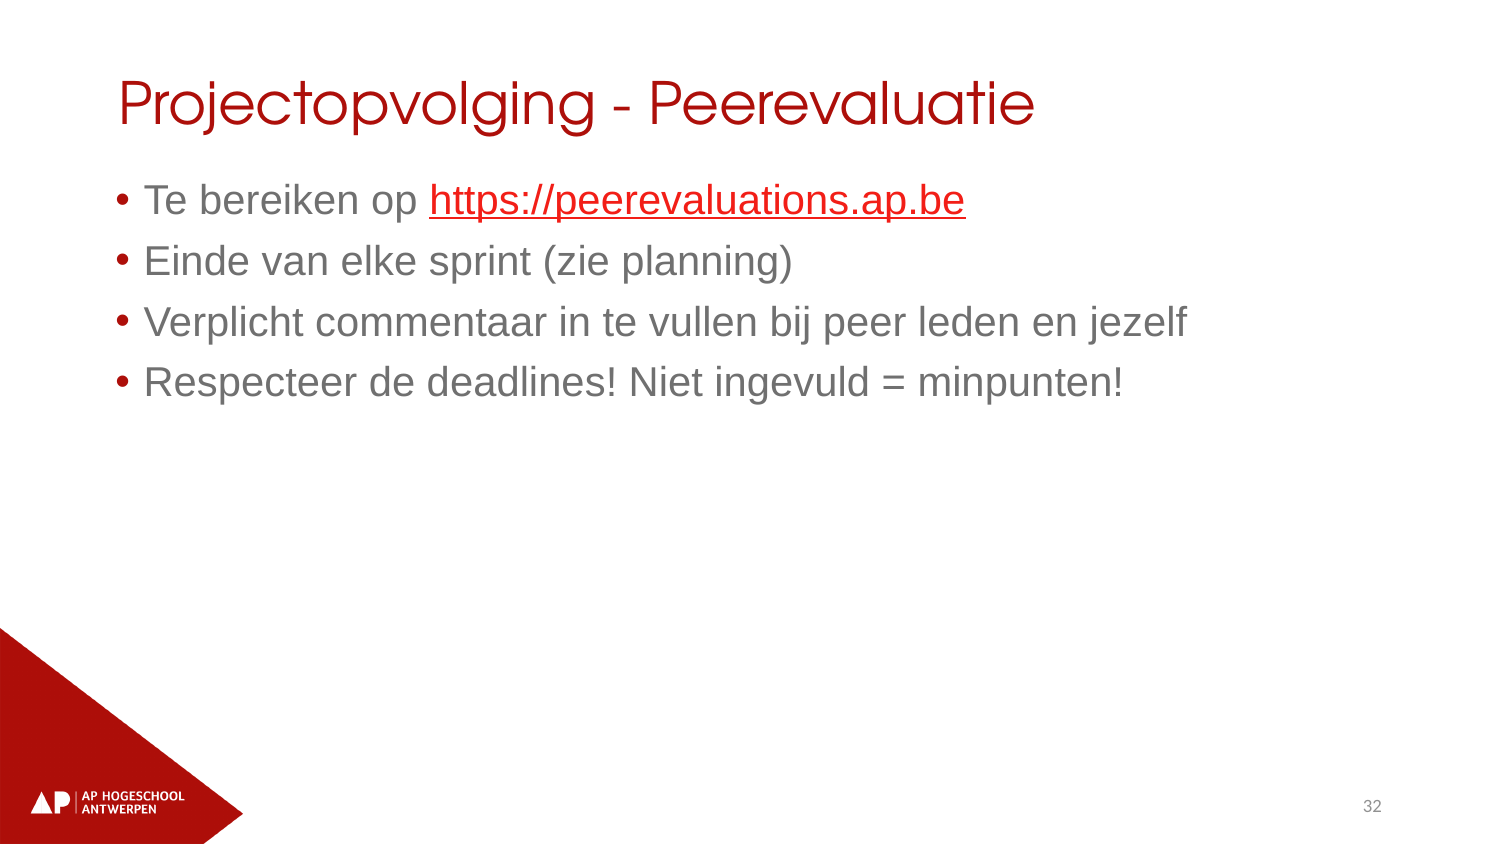

# Projectopvolging - Peerevaluatie
Te bereiken op https://peerevaluations.ap.be
Einde van elke sprint (zie planning)
Verplicht commentaar in te vullen bij peer leden en jezelf
Respecteer de deadlines! Niet ingevuld = minpunten!

32